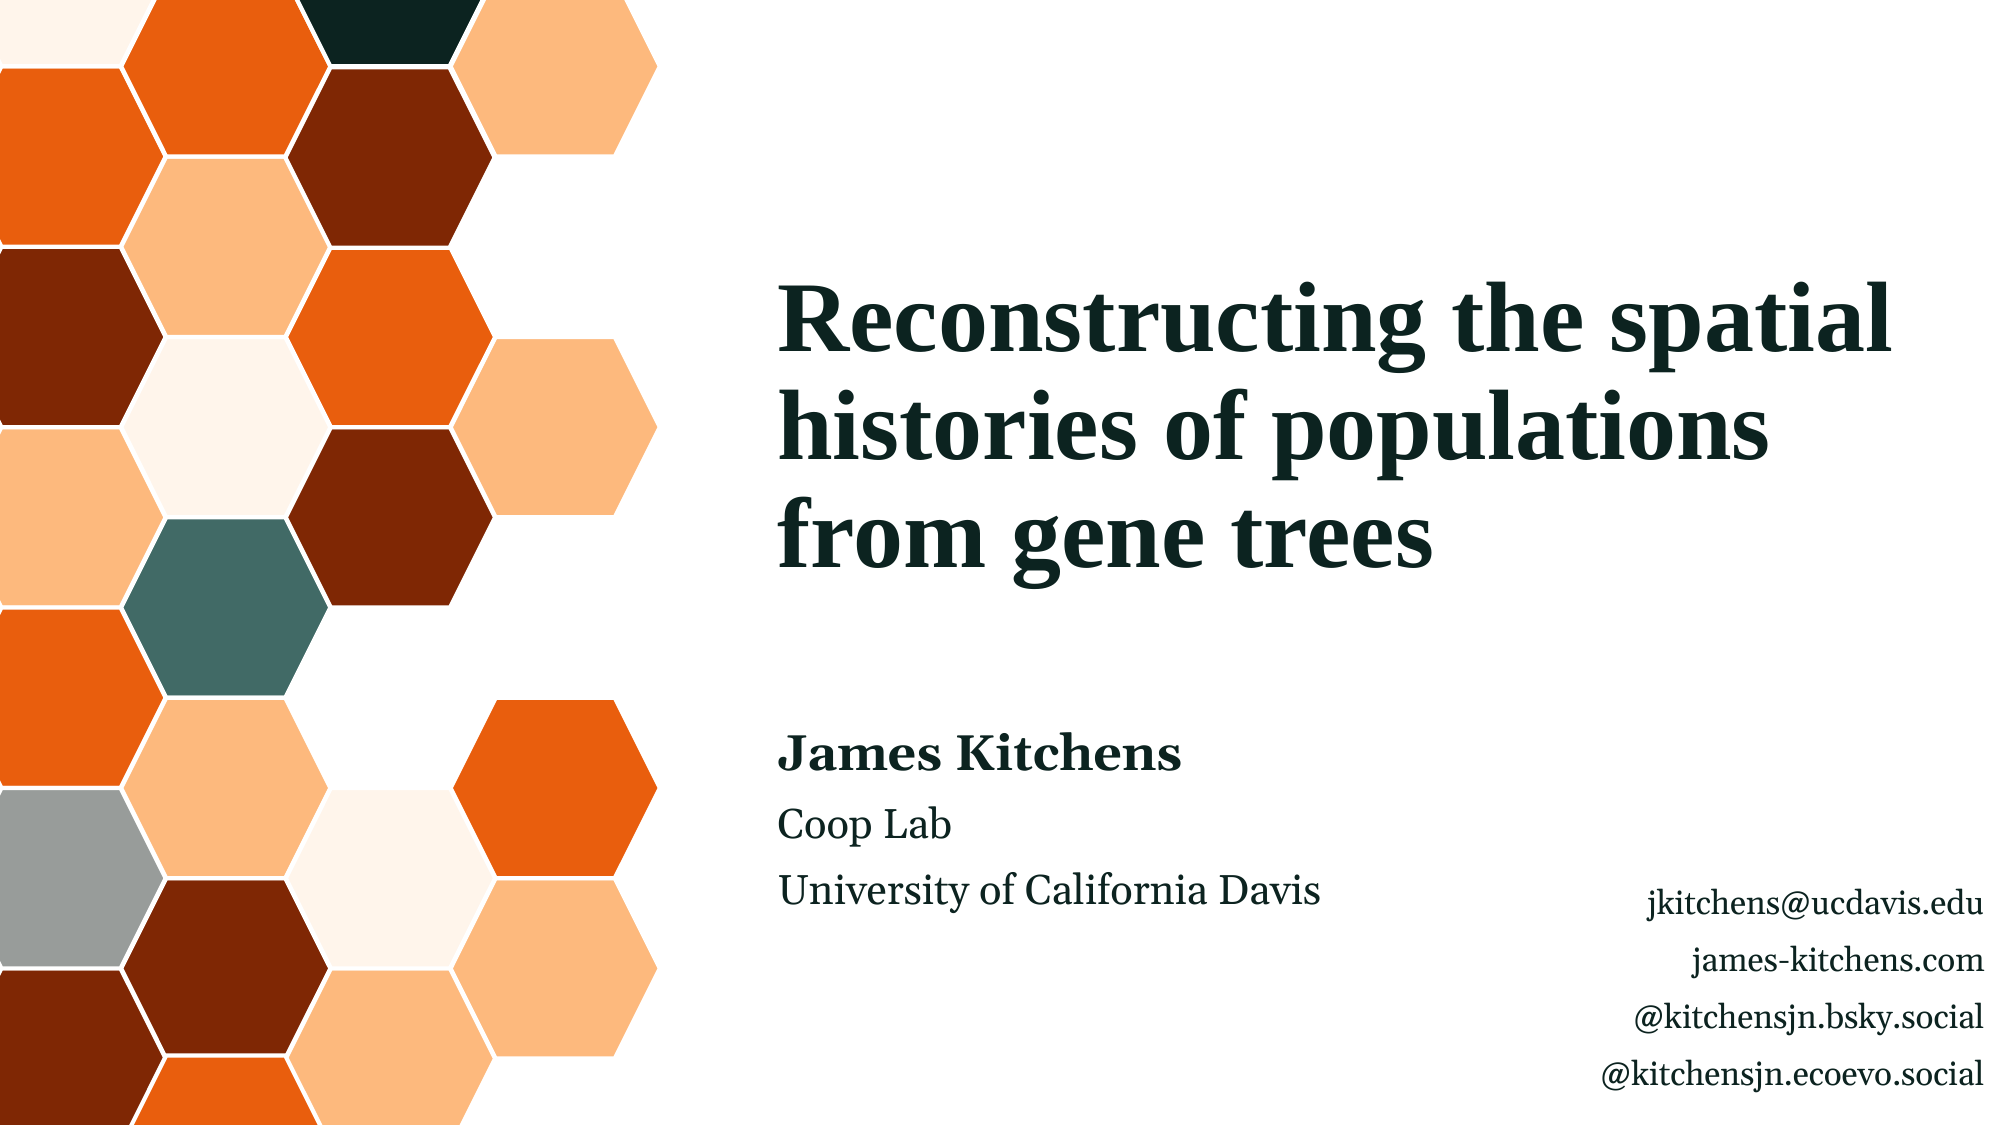

# Reconstructing the spatial histories of populations from gene trees

James Kitchens
Coop Lab
University of California Davis

jkitchens@ucdavis.edu
james-kitchens.com
@kitchensjn.bsky.social
@kitchensjn.ecoevo.social